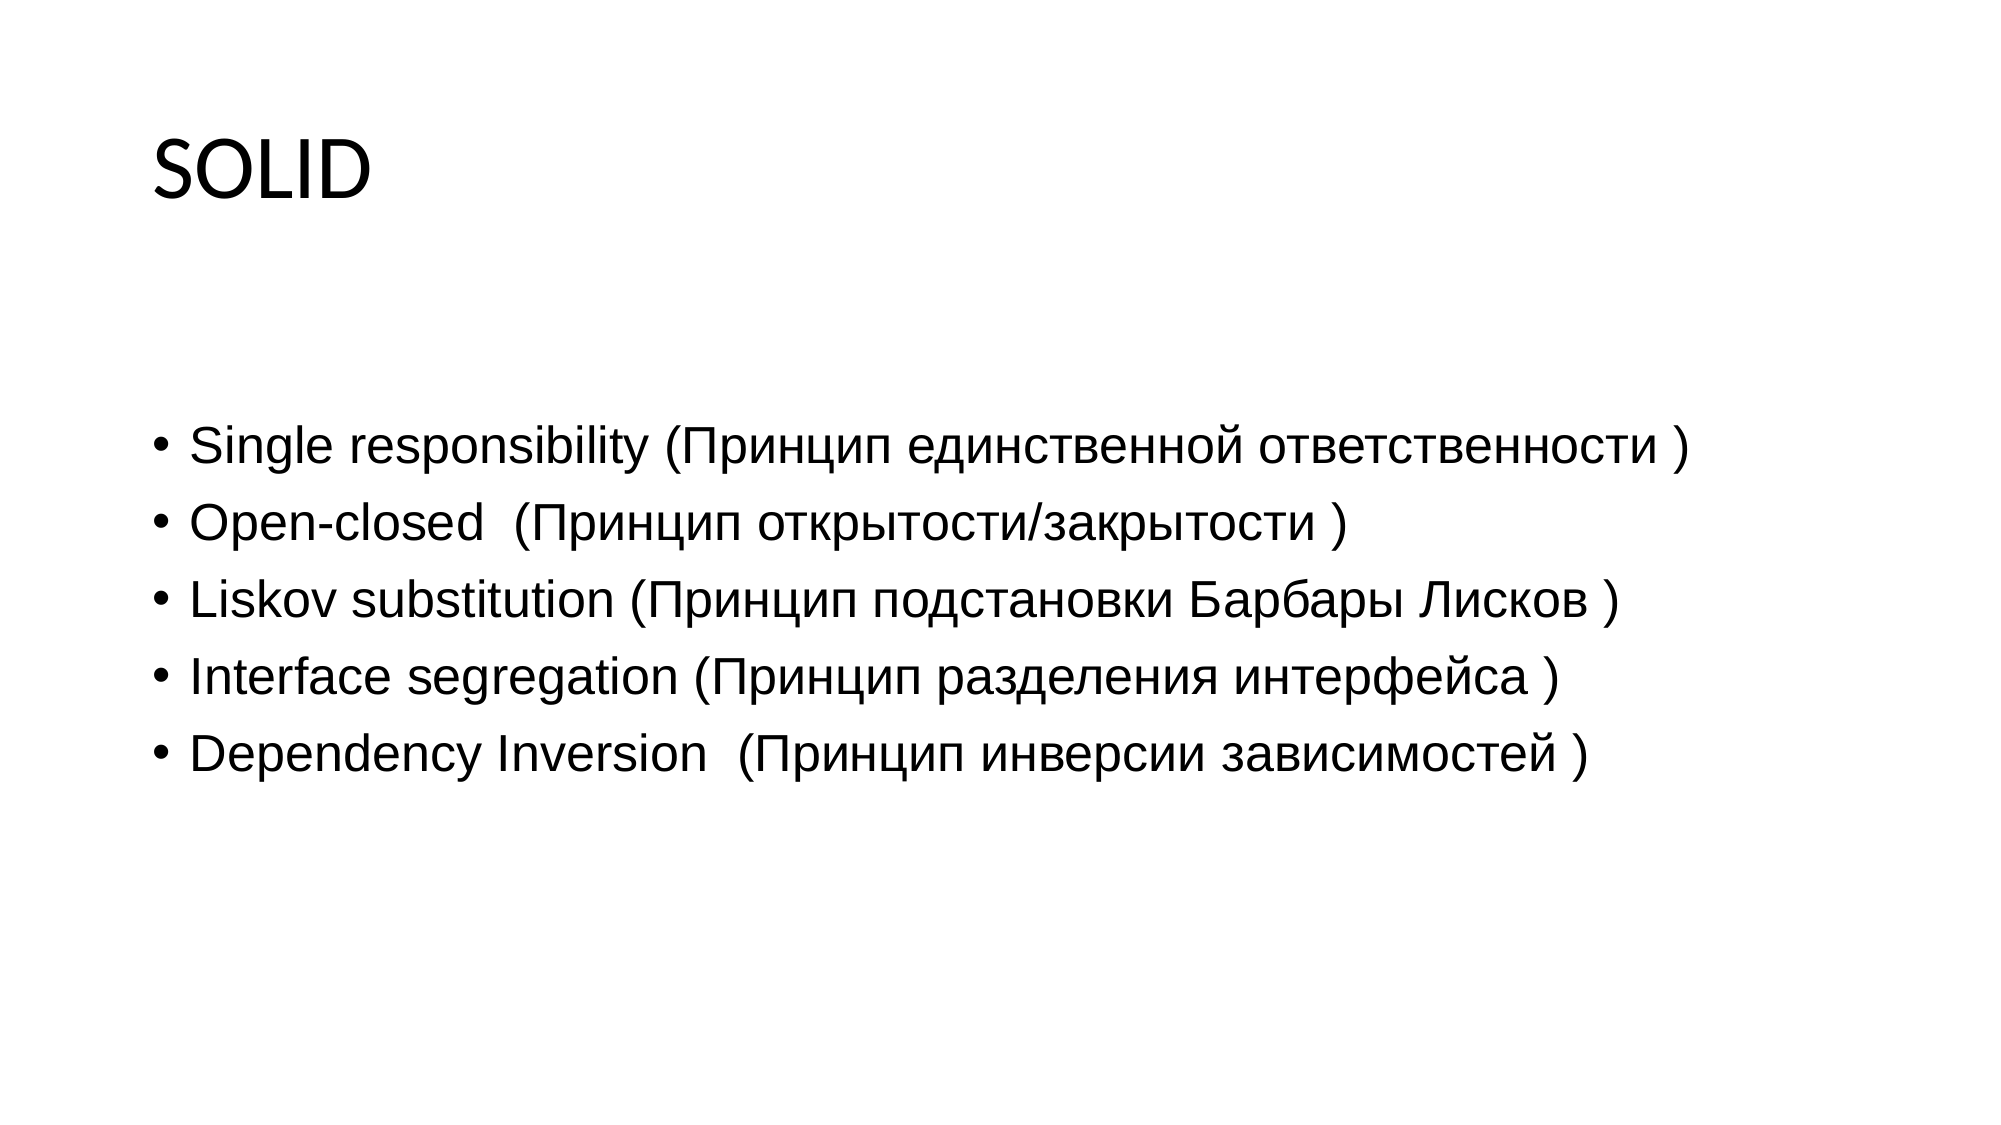

# SOLID
Single responsibility (Принцип единственной ответственности )
Open-closed  (Принцип открытости/закрытости )
Liskov substitution (Принцип подстановки Барбары Лисков )
Interface segregation (Принцип разделения интерфейса )
Dependency Inversion  (Принцип инверсии зависимостей )